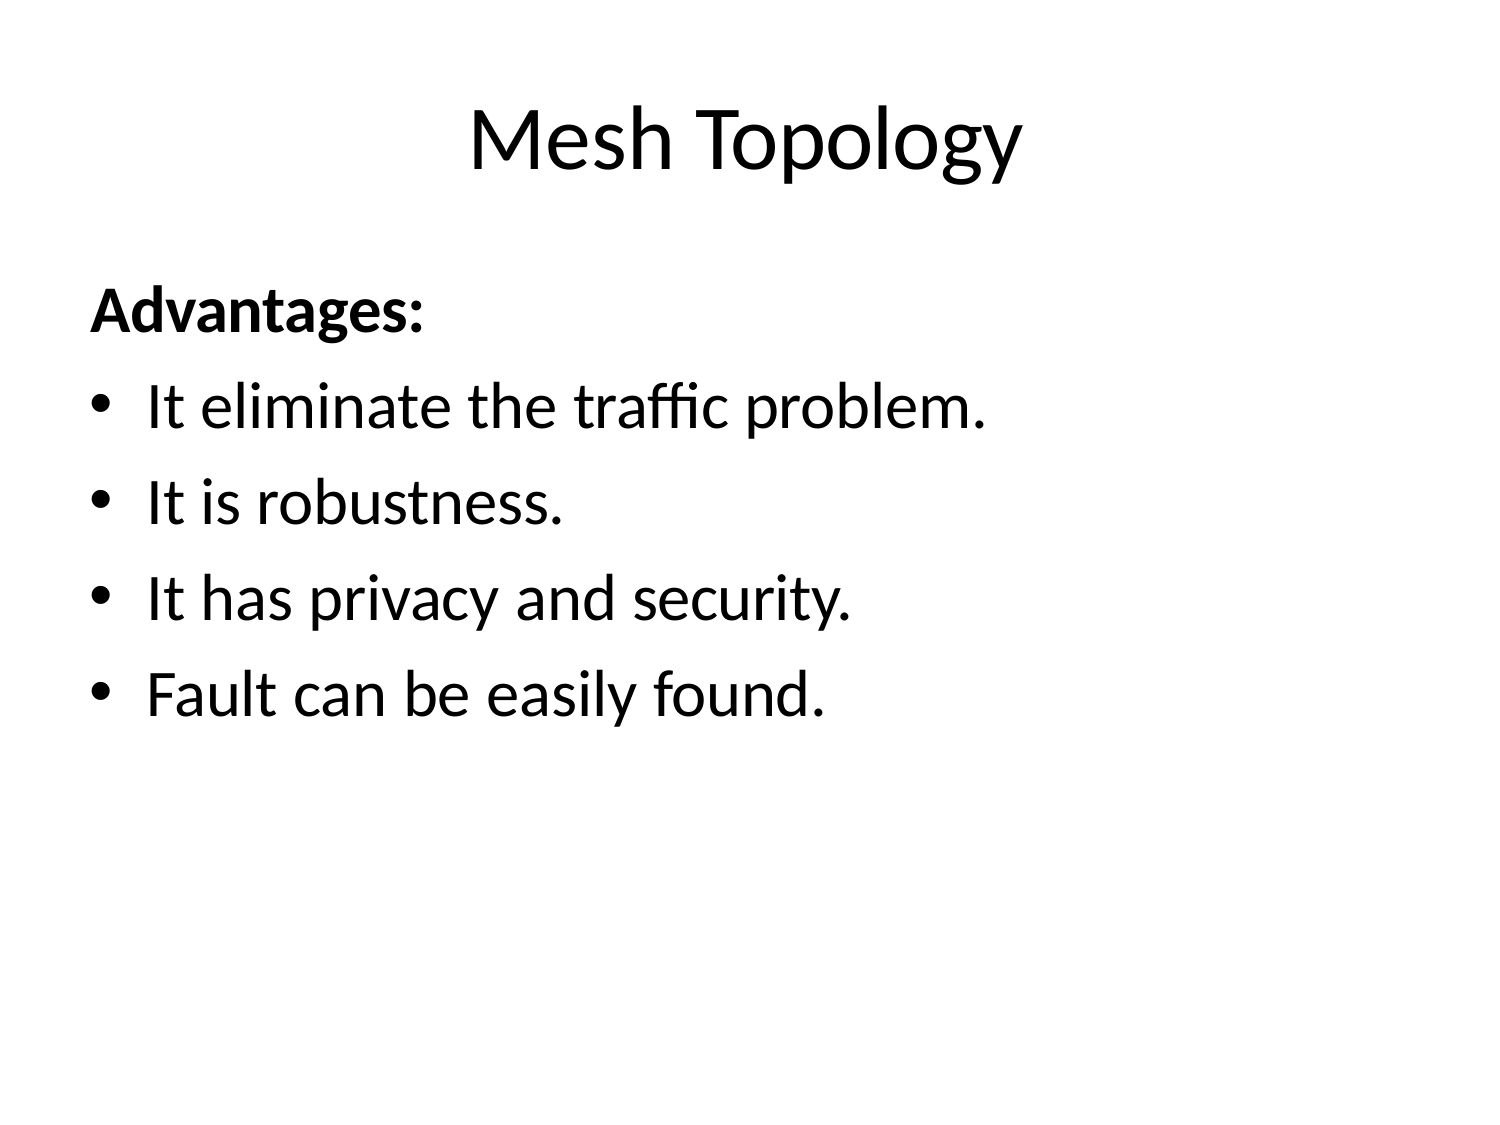

# Mesh Topology
Advantages:
It eliminate the traffic problem.
It is robustness.
It has privacy and security.
Fault can be easily found.